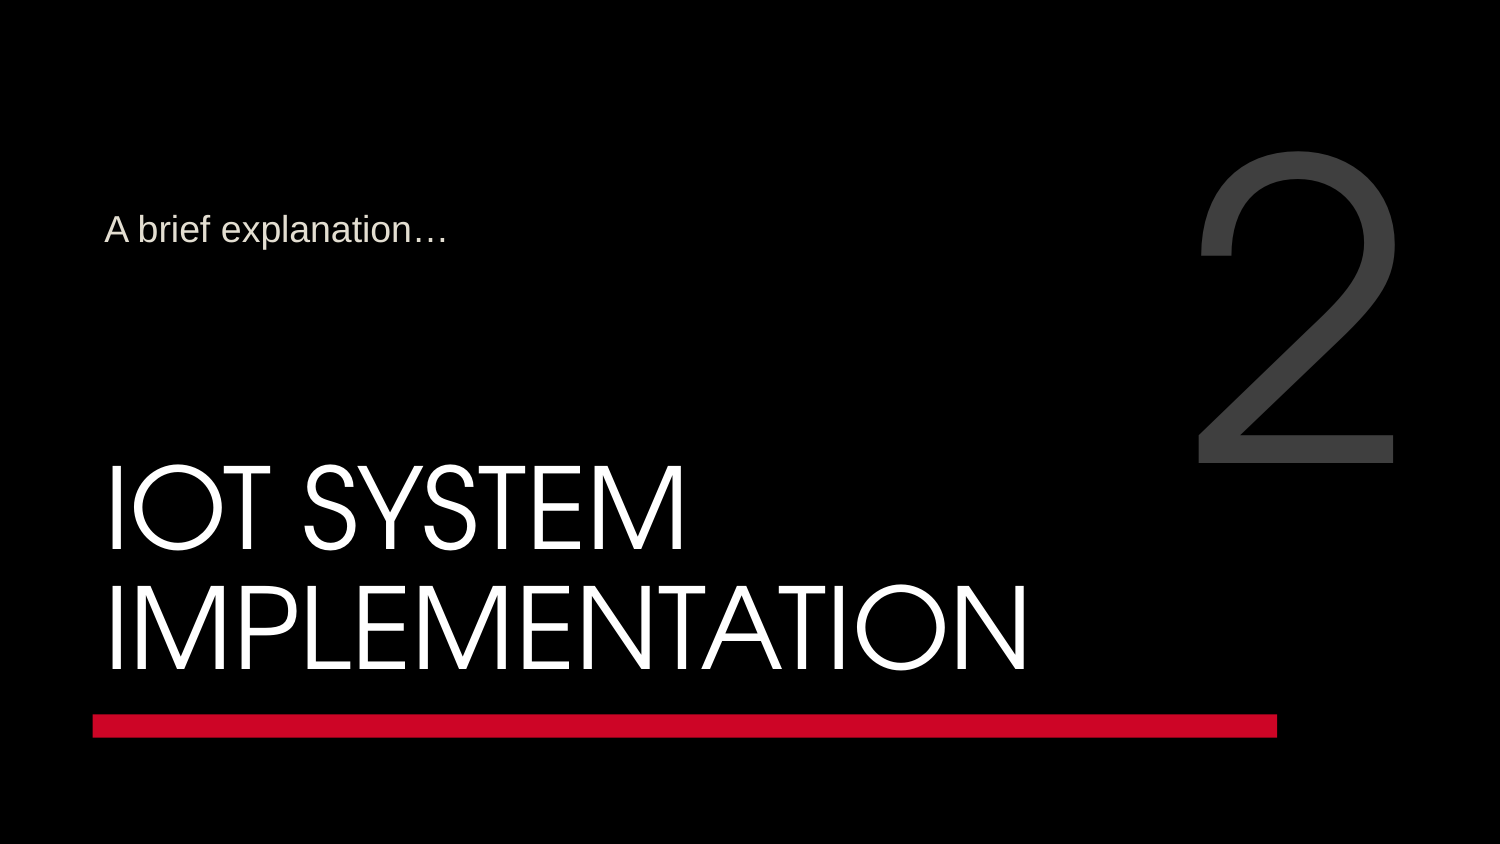

2
A brief explanation…

# IOT SYSTEM IMPLEMENTATION